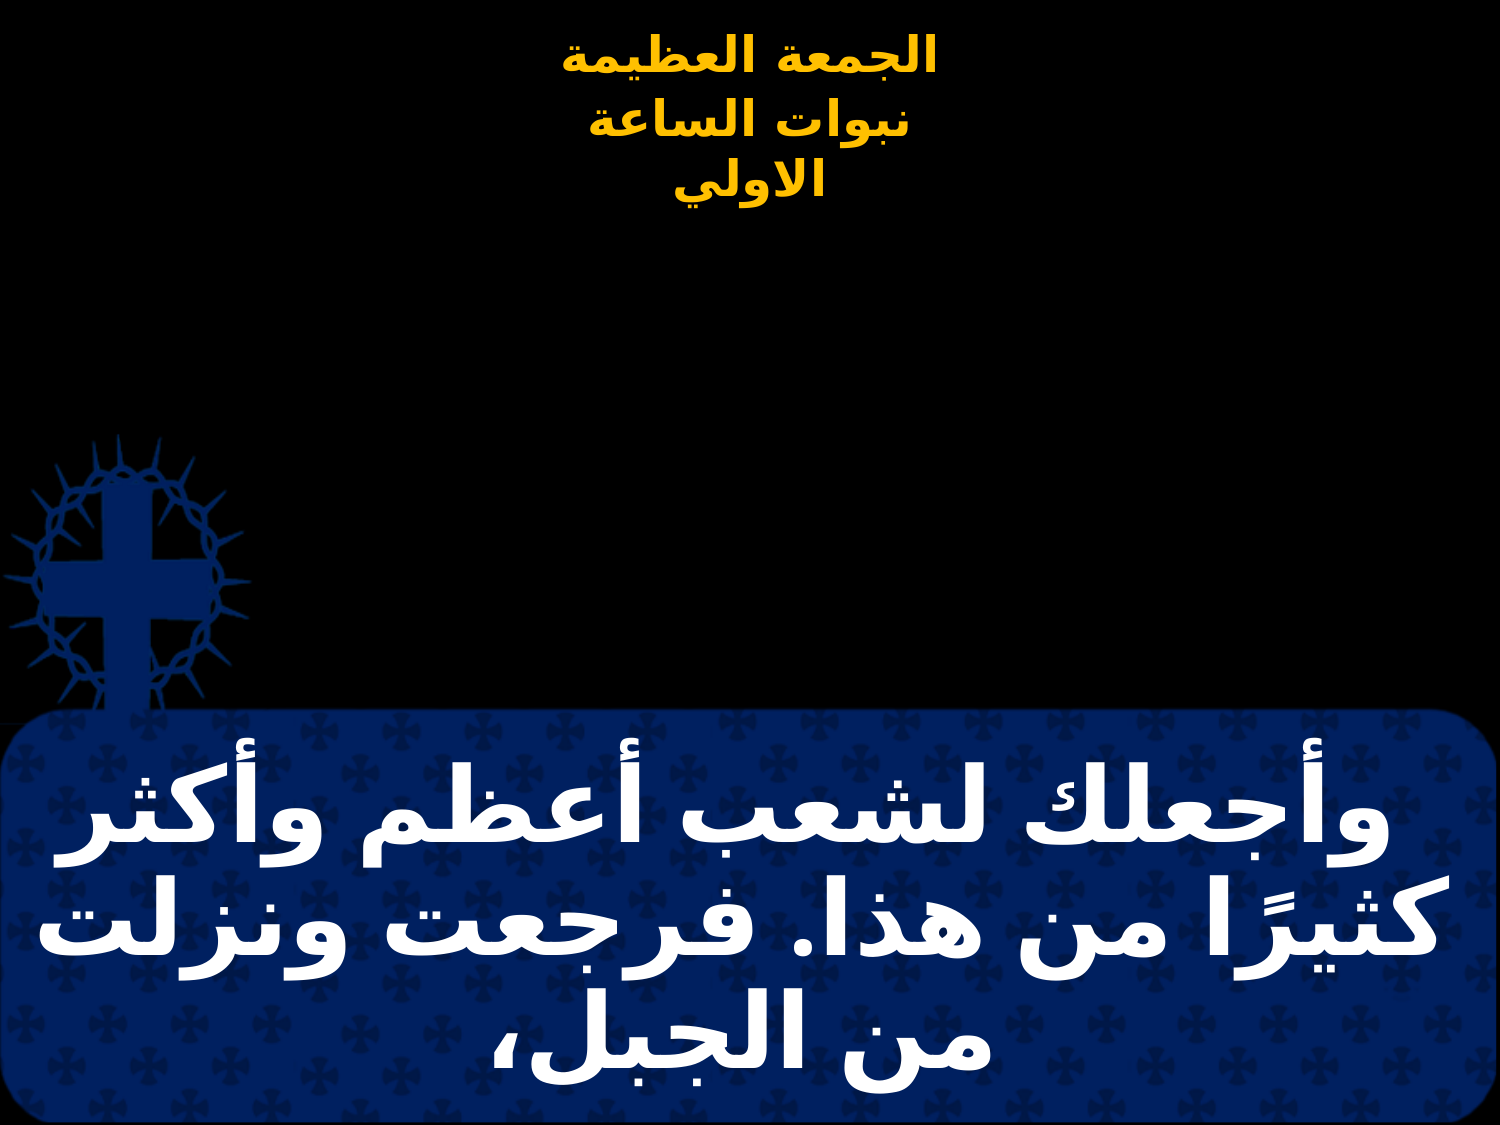

# وأجعلك لشعب أعظم وأكثر كثيرًا من هذا. فرجعت ونزلت من الجبل،